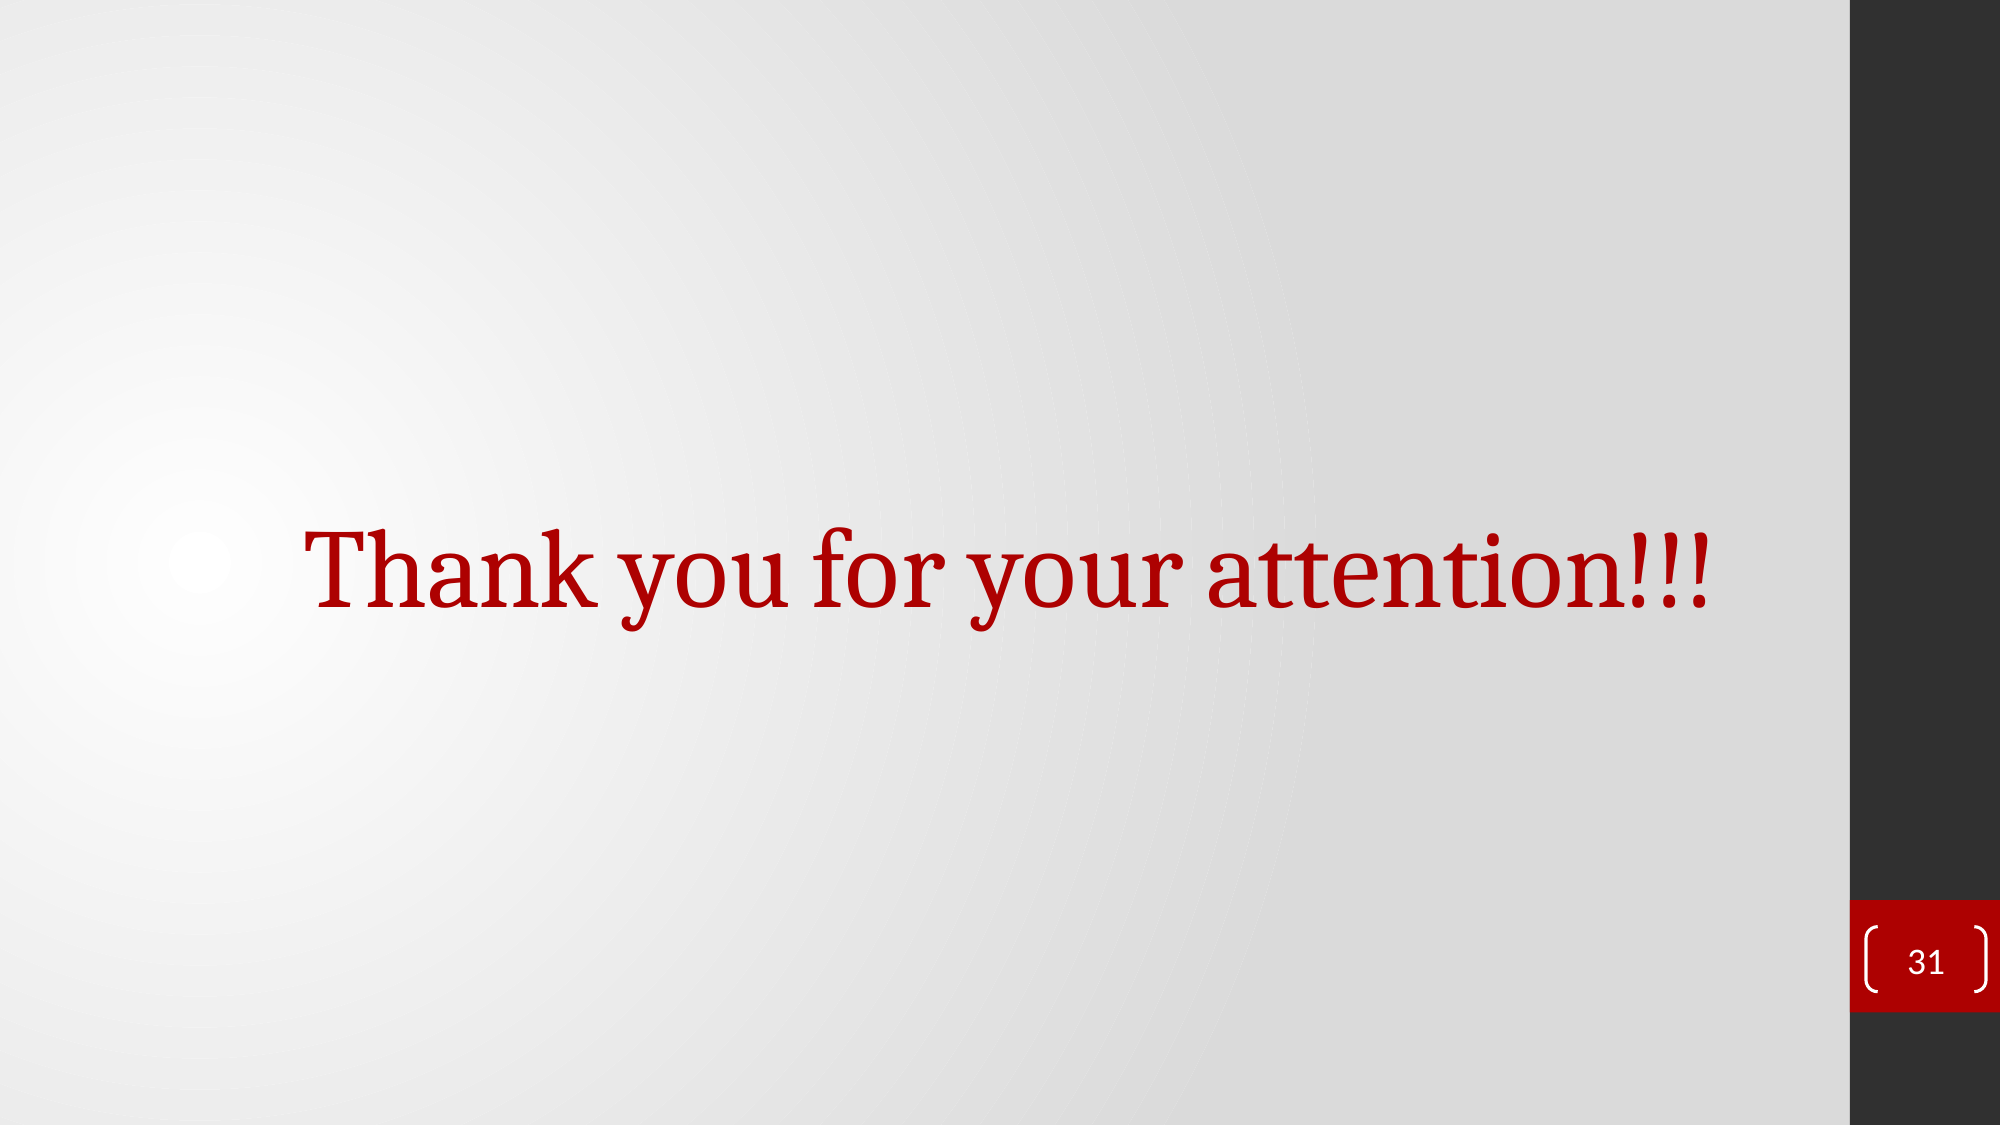

# Thank you for your attention!!!
31